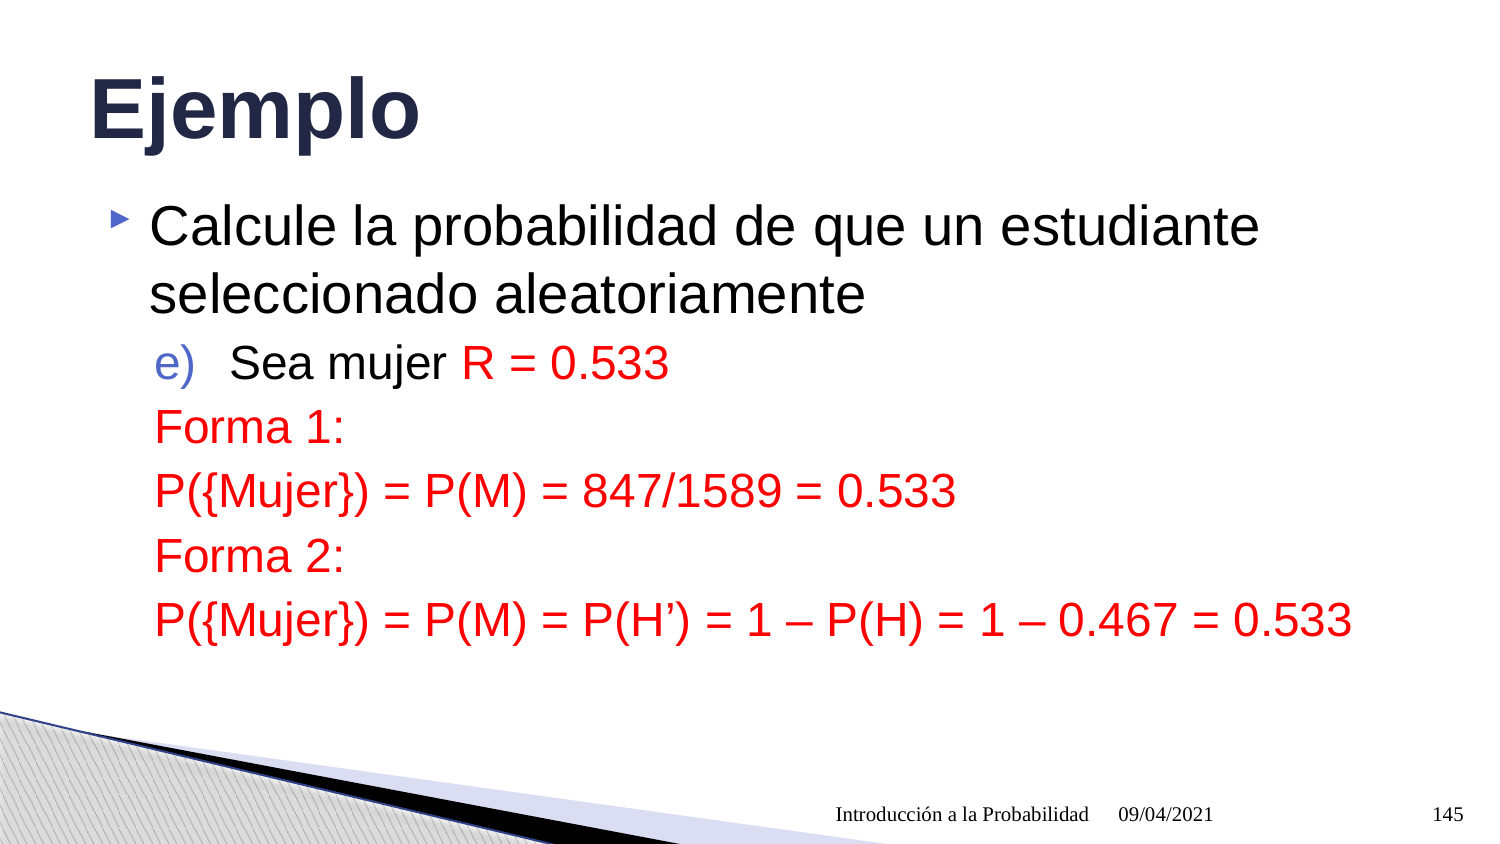

# Ejemplo
Calcule la probabilidad de que un estudiante seleccionado aleatoriamente
Sea mujer R = 0.533
Forma 1:
P({Mujer}) = P(M) = 847/1589 = 0.533
Forma 2:
P({Mujer}) = P(M) = P(H’) = 1 – P(H) = 1 – 0.467 = 0.533
Introducción a la Probabilidad
09/04/2021
145